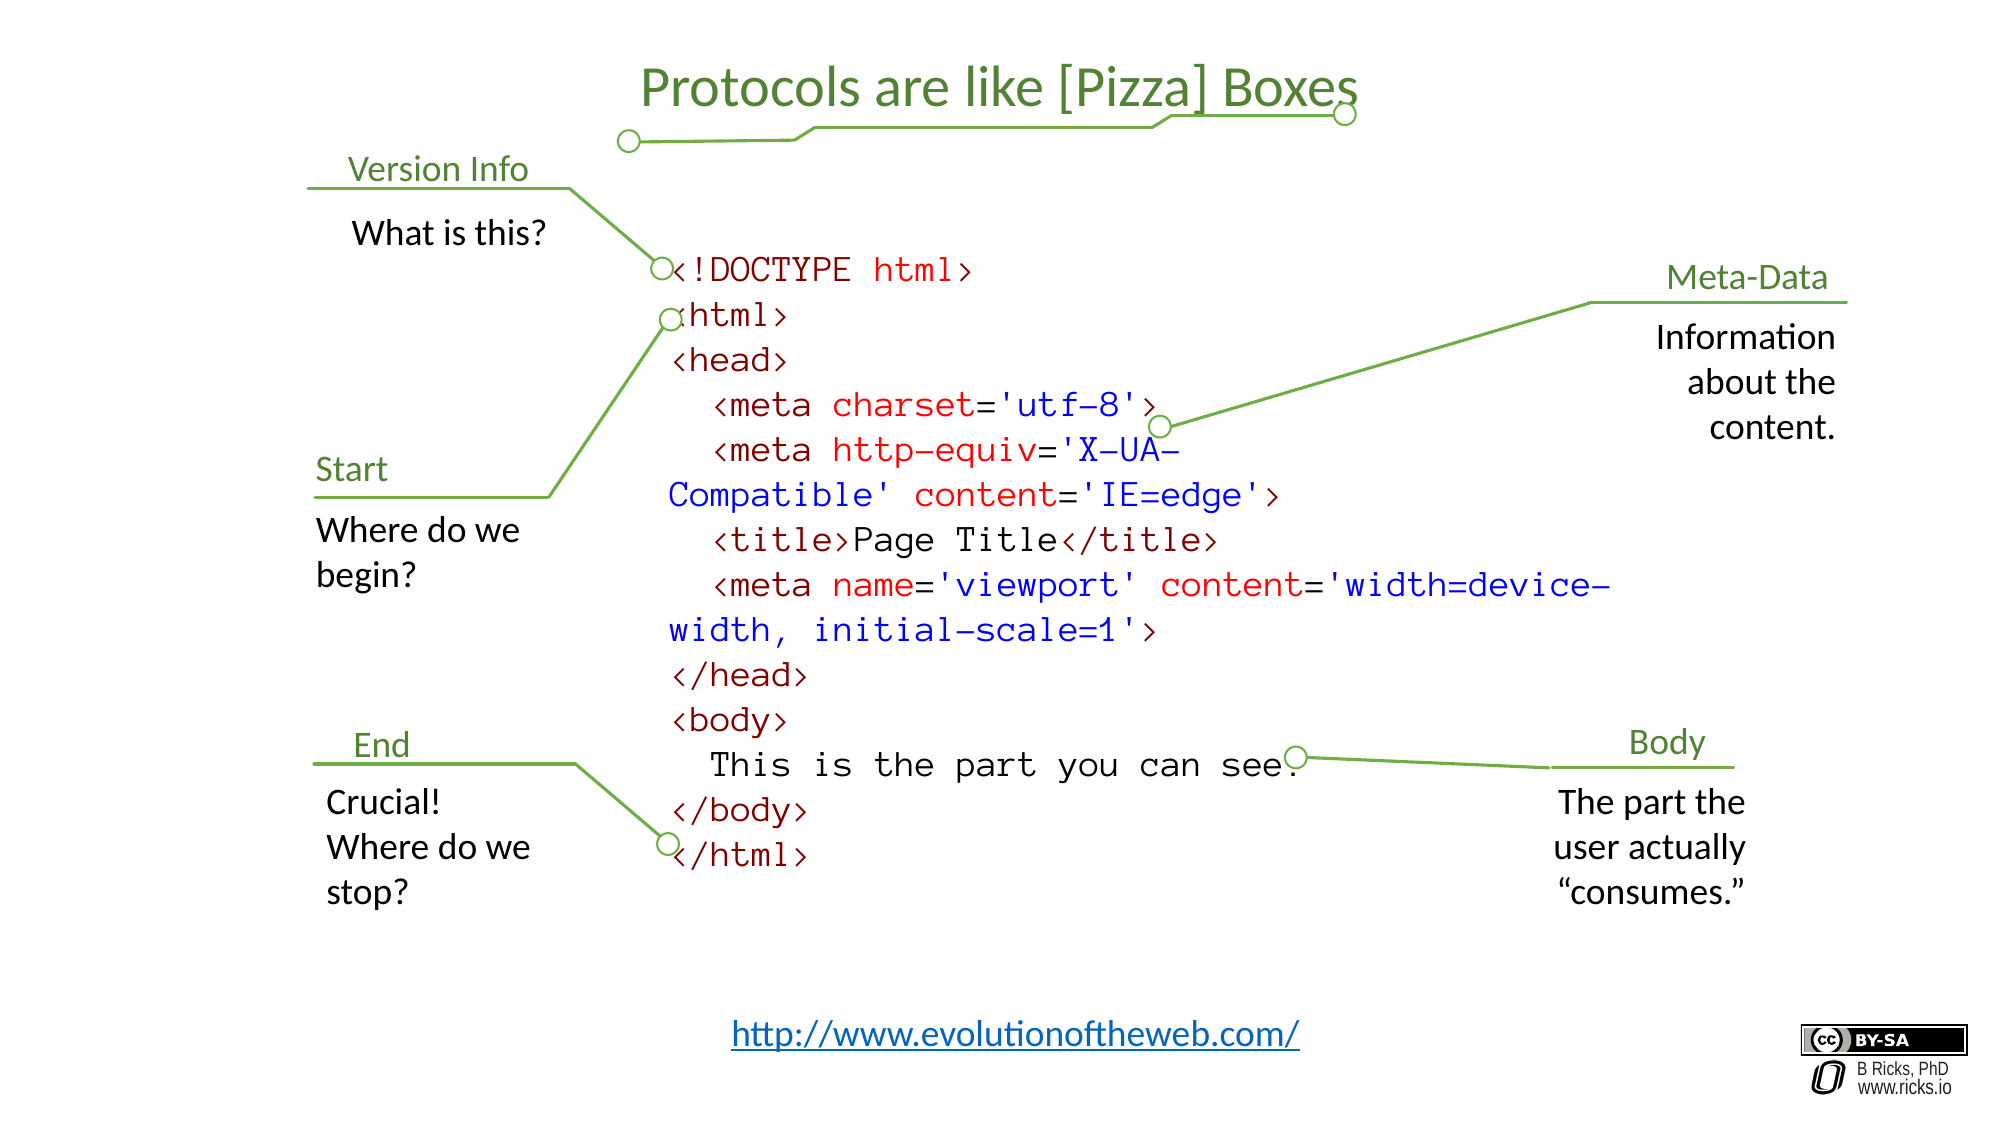

Protocols are like [Pizza] Boxes

Version Info
What is this?
<!DOCTYPE html>
<html>
<head>
  <meta charset='utf-8'>
  <meta http-equiv='X-UA-Compatible' content='IE=edge'>
  <title>Page Title</title>
  <meta name='viewport' content='width=device-width, initial-scale=1'>
</head>
<body>
  This is the part you can see.
</body>
</html>
Meta-Data

Information about the content.

Start
Where do we begin?
Body
End

Crucial! Where do we stop?
The part the user actually “consumes.”

http://www.evolutionoftheweb.com/